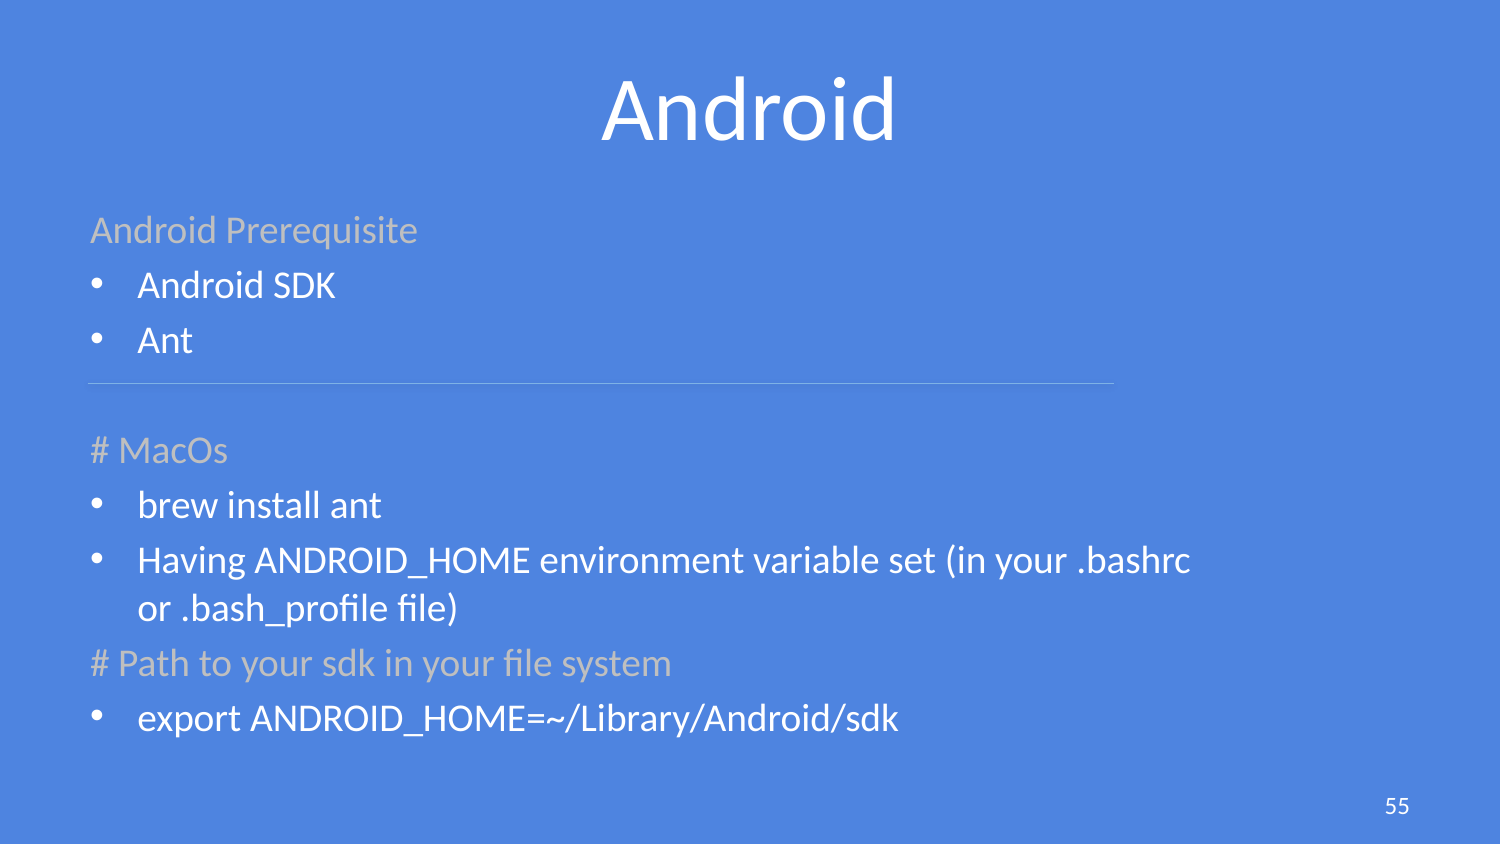

# Android
Android Prerequisite
Android SDK
Ant

# MacOs
brew install ant
Having ANDROID_HOME environment variable set (in your .bashrc or .bash_profile file)
# Path to your sdk in your file system
export ANDROID_HOME=~/Library/Android/sdk

55